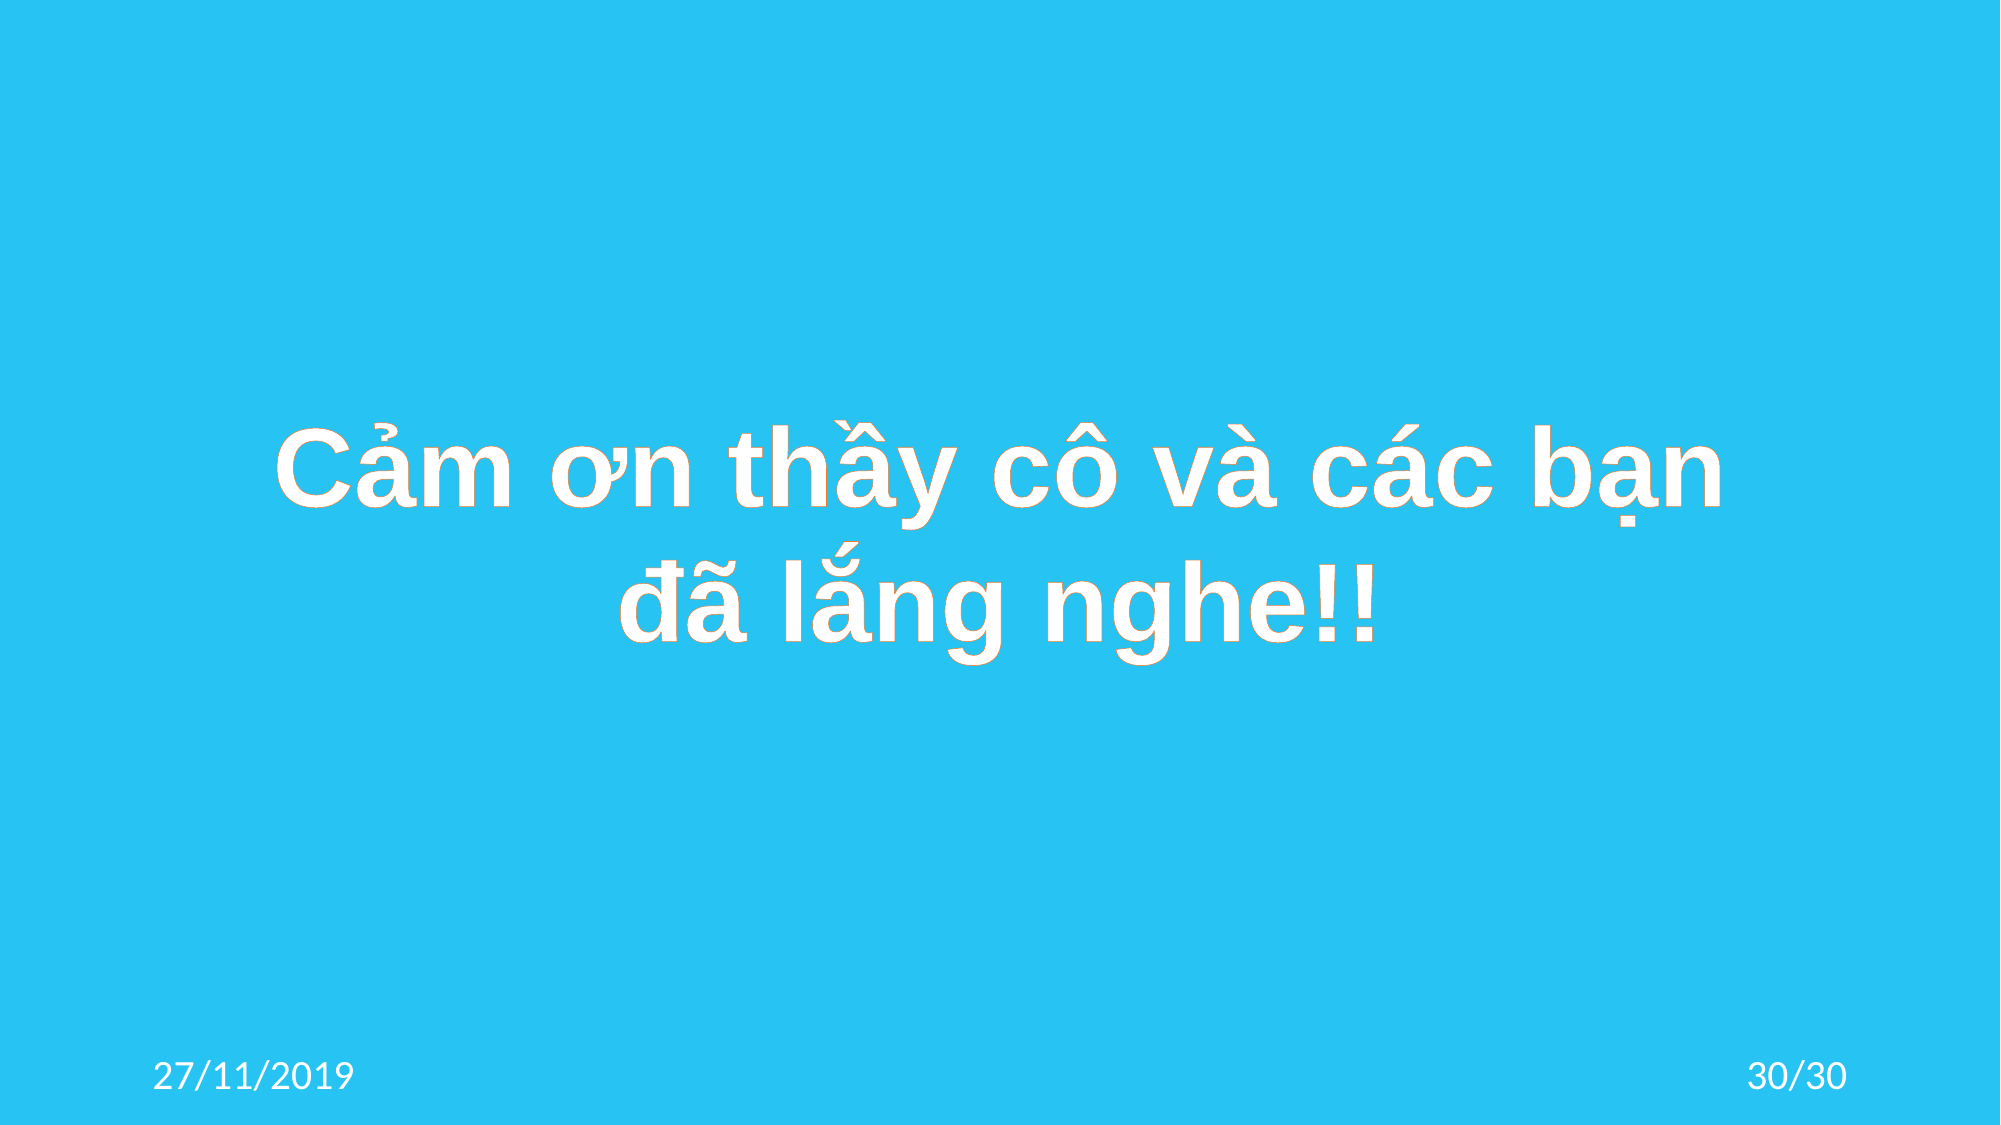

Cảm ơn thầy cô và các bạn
đã lắng nghe!!
27/11/2019
30/30